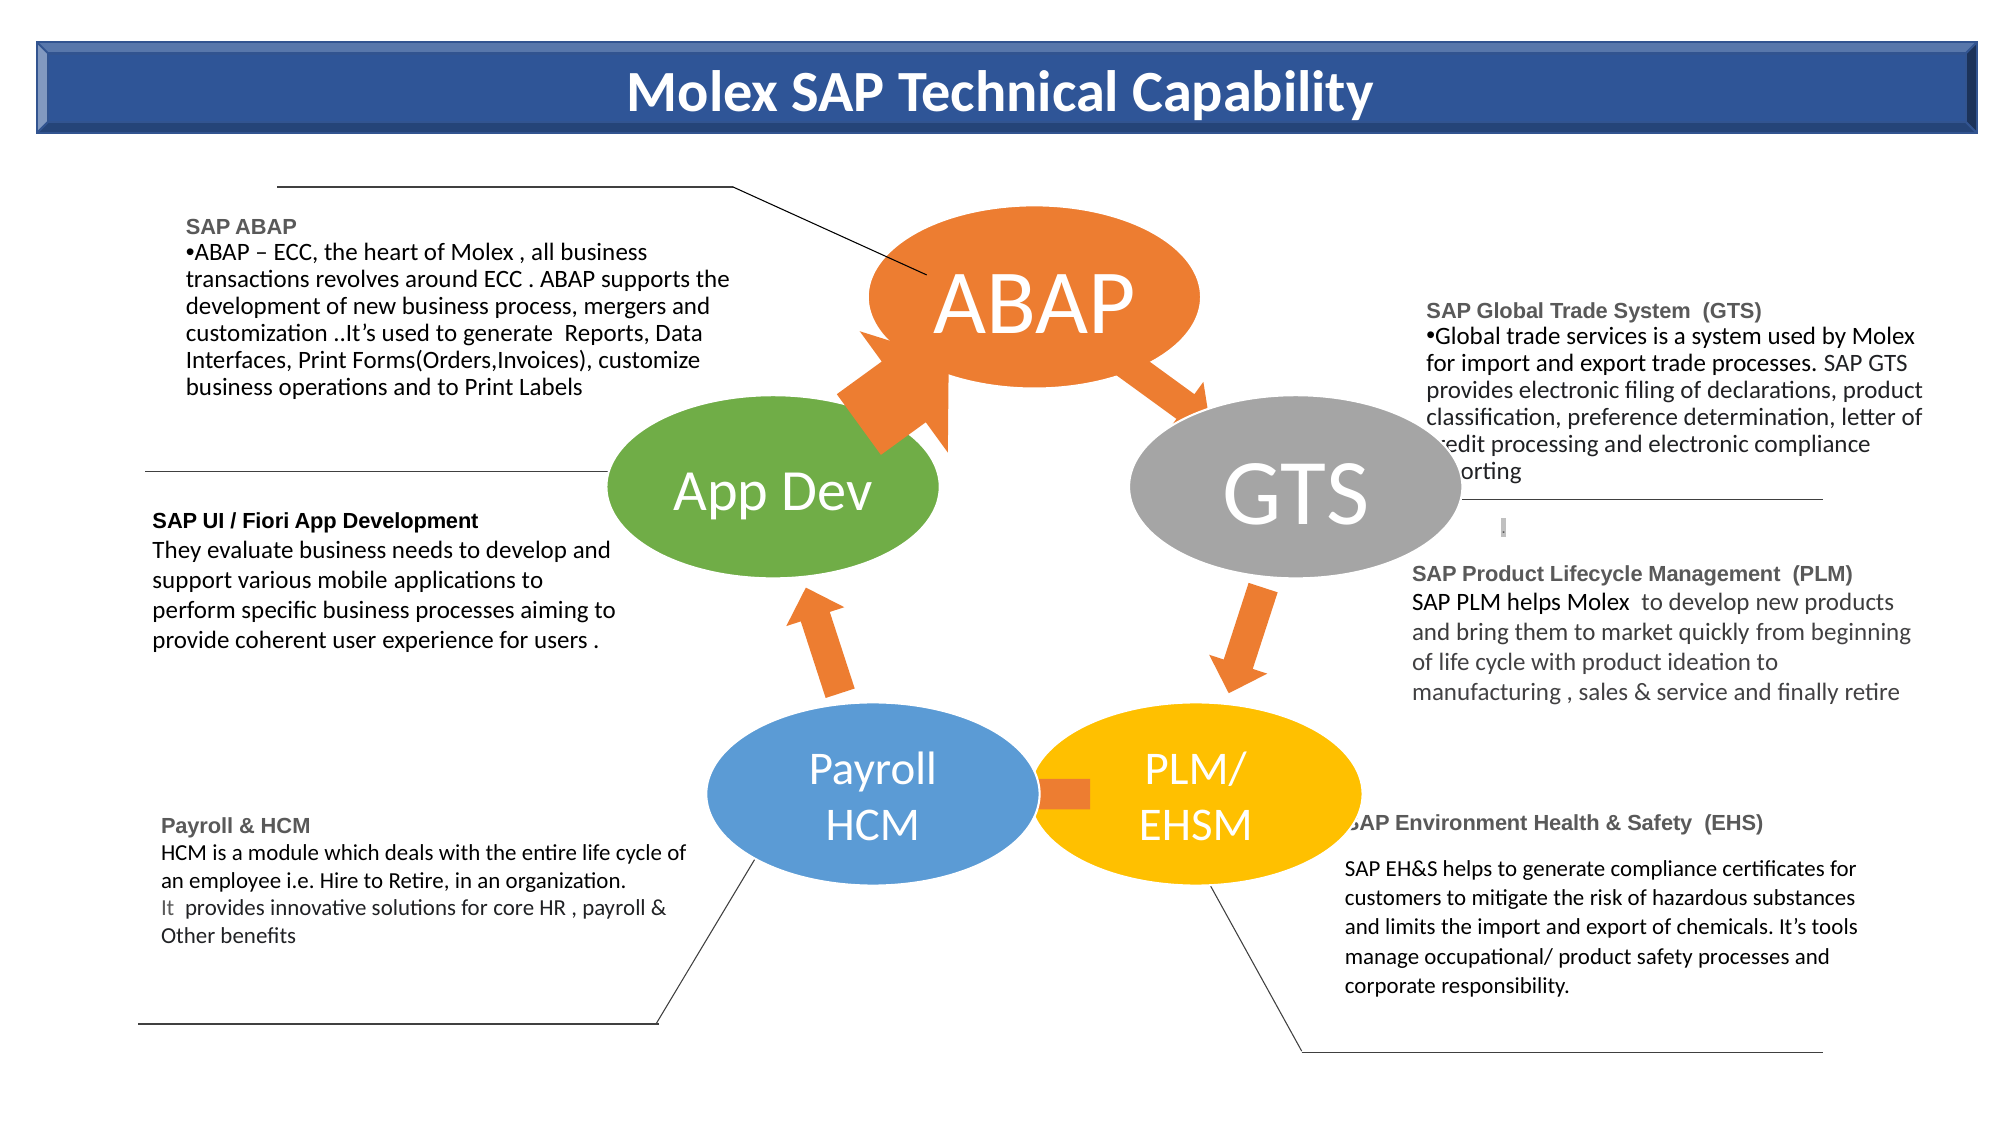

Molex SAP Technical Capability
SAP ABAP
ABAP – ECC, the heart of Molex , all business transactions revolves around ECC . ABAP supports the development of new business process, mergers and  customization ..It’s used to generate  Reports, Data Interfaces, Print Forms(Orders,Invoices), customize business operations and to Print Labels
SAP Global Trade System  (GTS)
Global trade services is a system used by Molex for import and export trade processes. SAP GTS provides electronic filing of declarations, product classification, preference determination, letter of credit processing and electronic compliance reporting

.
SAP UI / Fiori App Development
They evaluate business needs to develop and support various mobile applications to perform specific business processes aiming to provide coherent user experience for users .
SAP Product Lifecycle Management  (PLM)
SAP PLM helps Molex  to develop new products and bring them to market quickly from beginning of life cycle with product ideation to manufacturing , sales & service and finally retire

SAP Environment Health & Safety  (EHS)
SAP EH&S helps to generate compliance certificates for customers to mitigate the risk of hazardous substances and limits the import and export of chemicals. It’s tools manage occupational/ product safety processes and corporate responsibility.
ABAP
GTS
PLM/EHSM
Payroll HCM
App Dev
Payroll & HCM
HCM is a module which deals with the entire life cycle of an employee i.e. Hire to Retire, in an organization.
It  provides innovative solutions for core HR , payroll & Other benefits